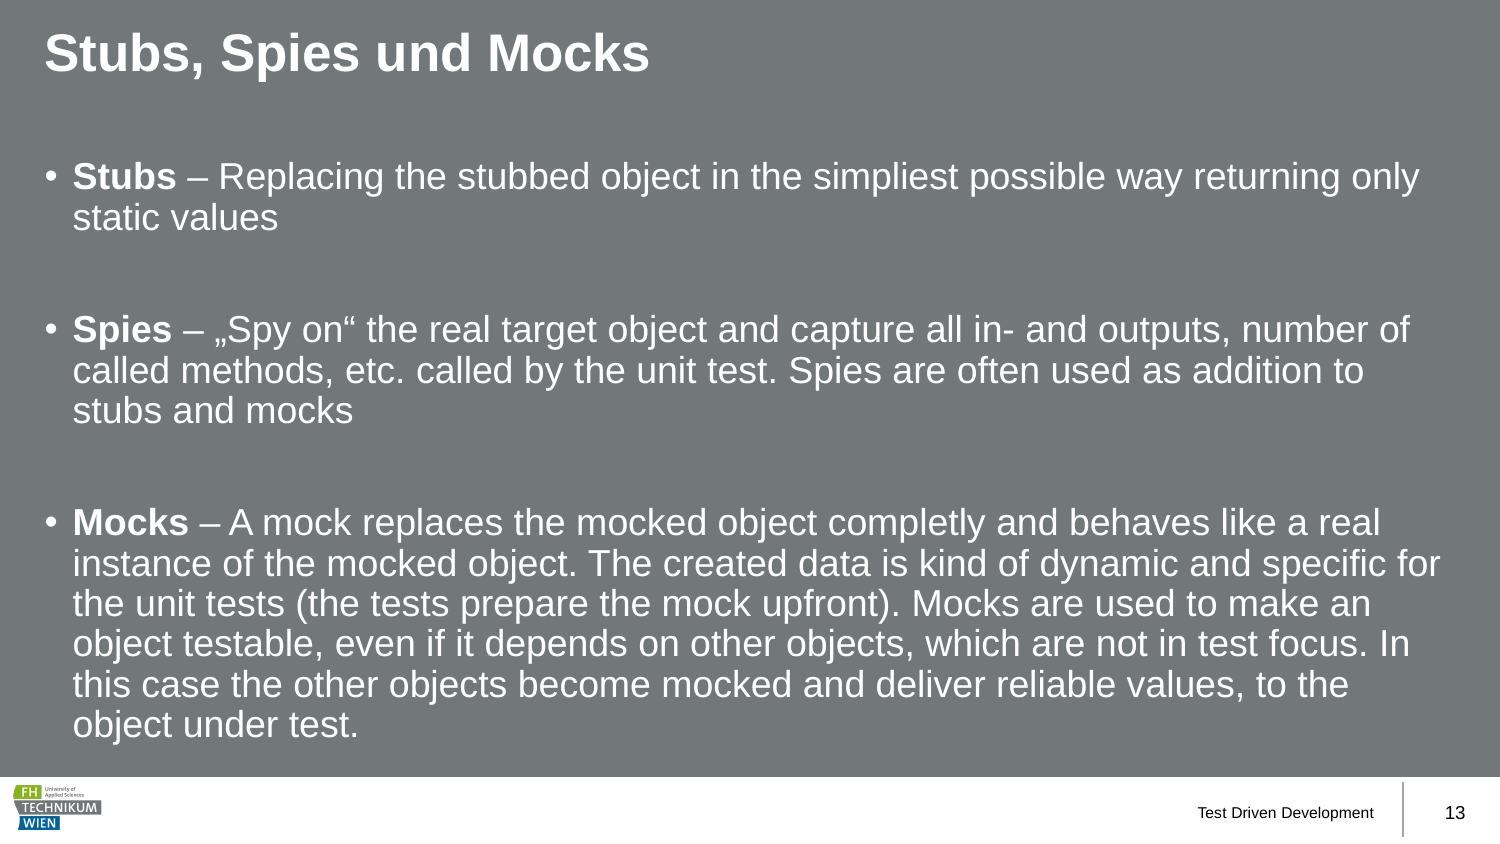

# Stubs, Spies und Mocks
Stubs – Replacing the stubbed object in the simpliest possible way returning only static values

Spies – „Spy on“ the real target object and capture all in- and outputs, number of called methods, etc. called by the unit test. Spies are often used as addition to stubs and mocks

Mocks – A mock replaces the mocked object completly and behaves like a real instance of the mocked object. The created data is kind of dynamic and specific for the unit tests (the tests prepare the mock upfront). Mocks are used to make an object testable, even if it depends on other objects, which are not in test focus. In this case the other objects become mocked and deliver reliable values, to the object under test.
Test Driven Development
13